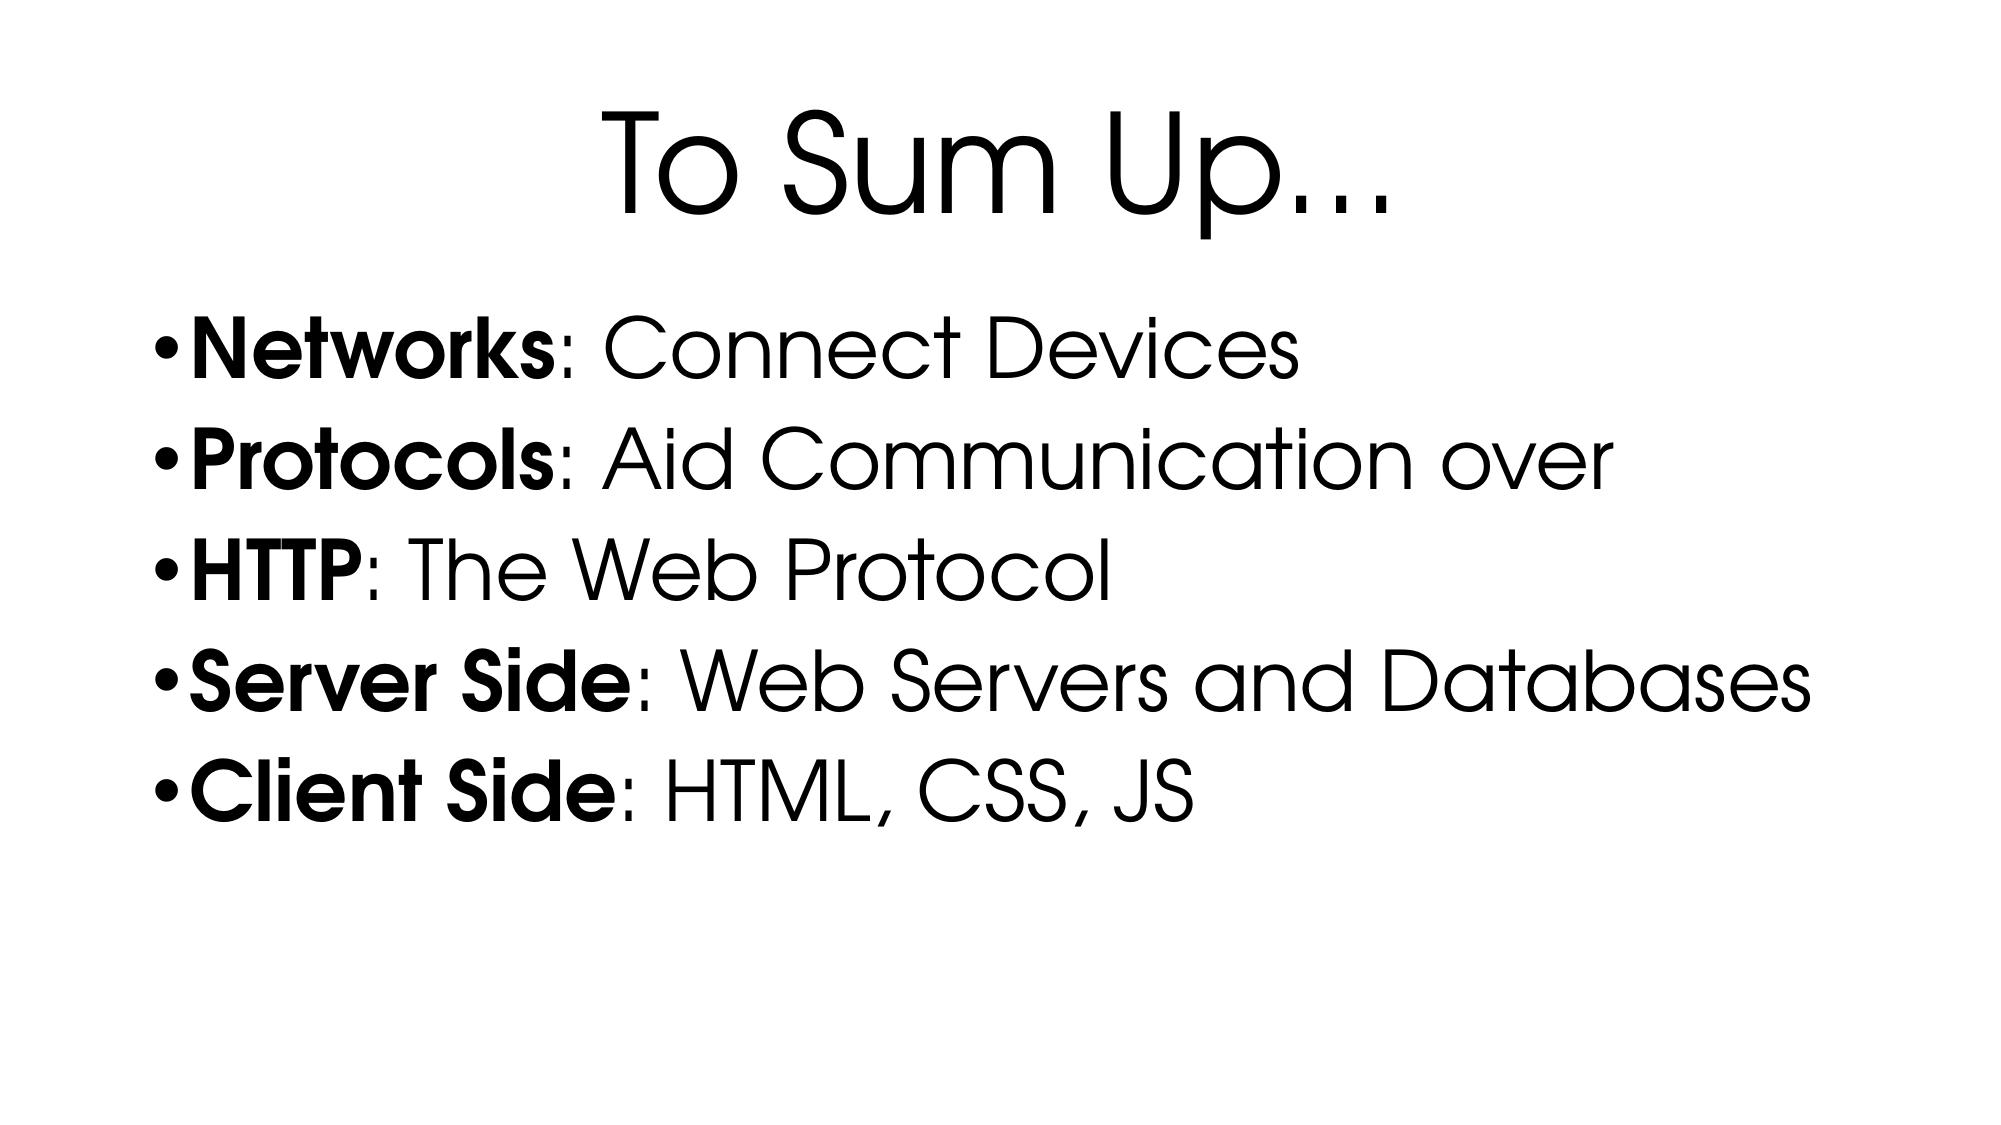

# To Sum Up…
Networks: Connect Devices
Protocols: Aid Communication over
HTTP: The Web Protocol
Server Side: Web Servers and Databases
Client Side: HTML, CSS, JS